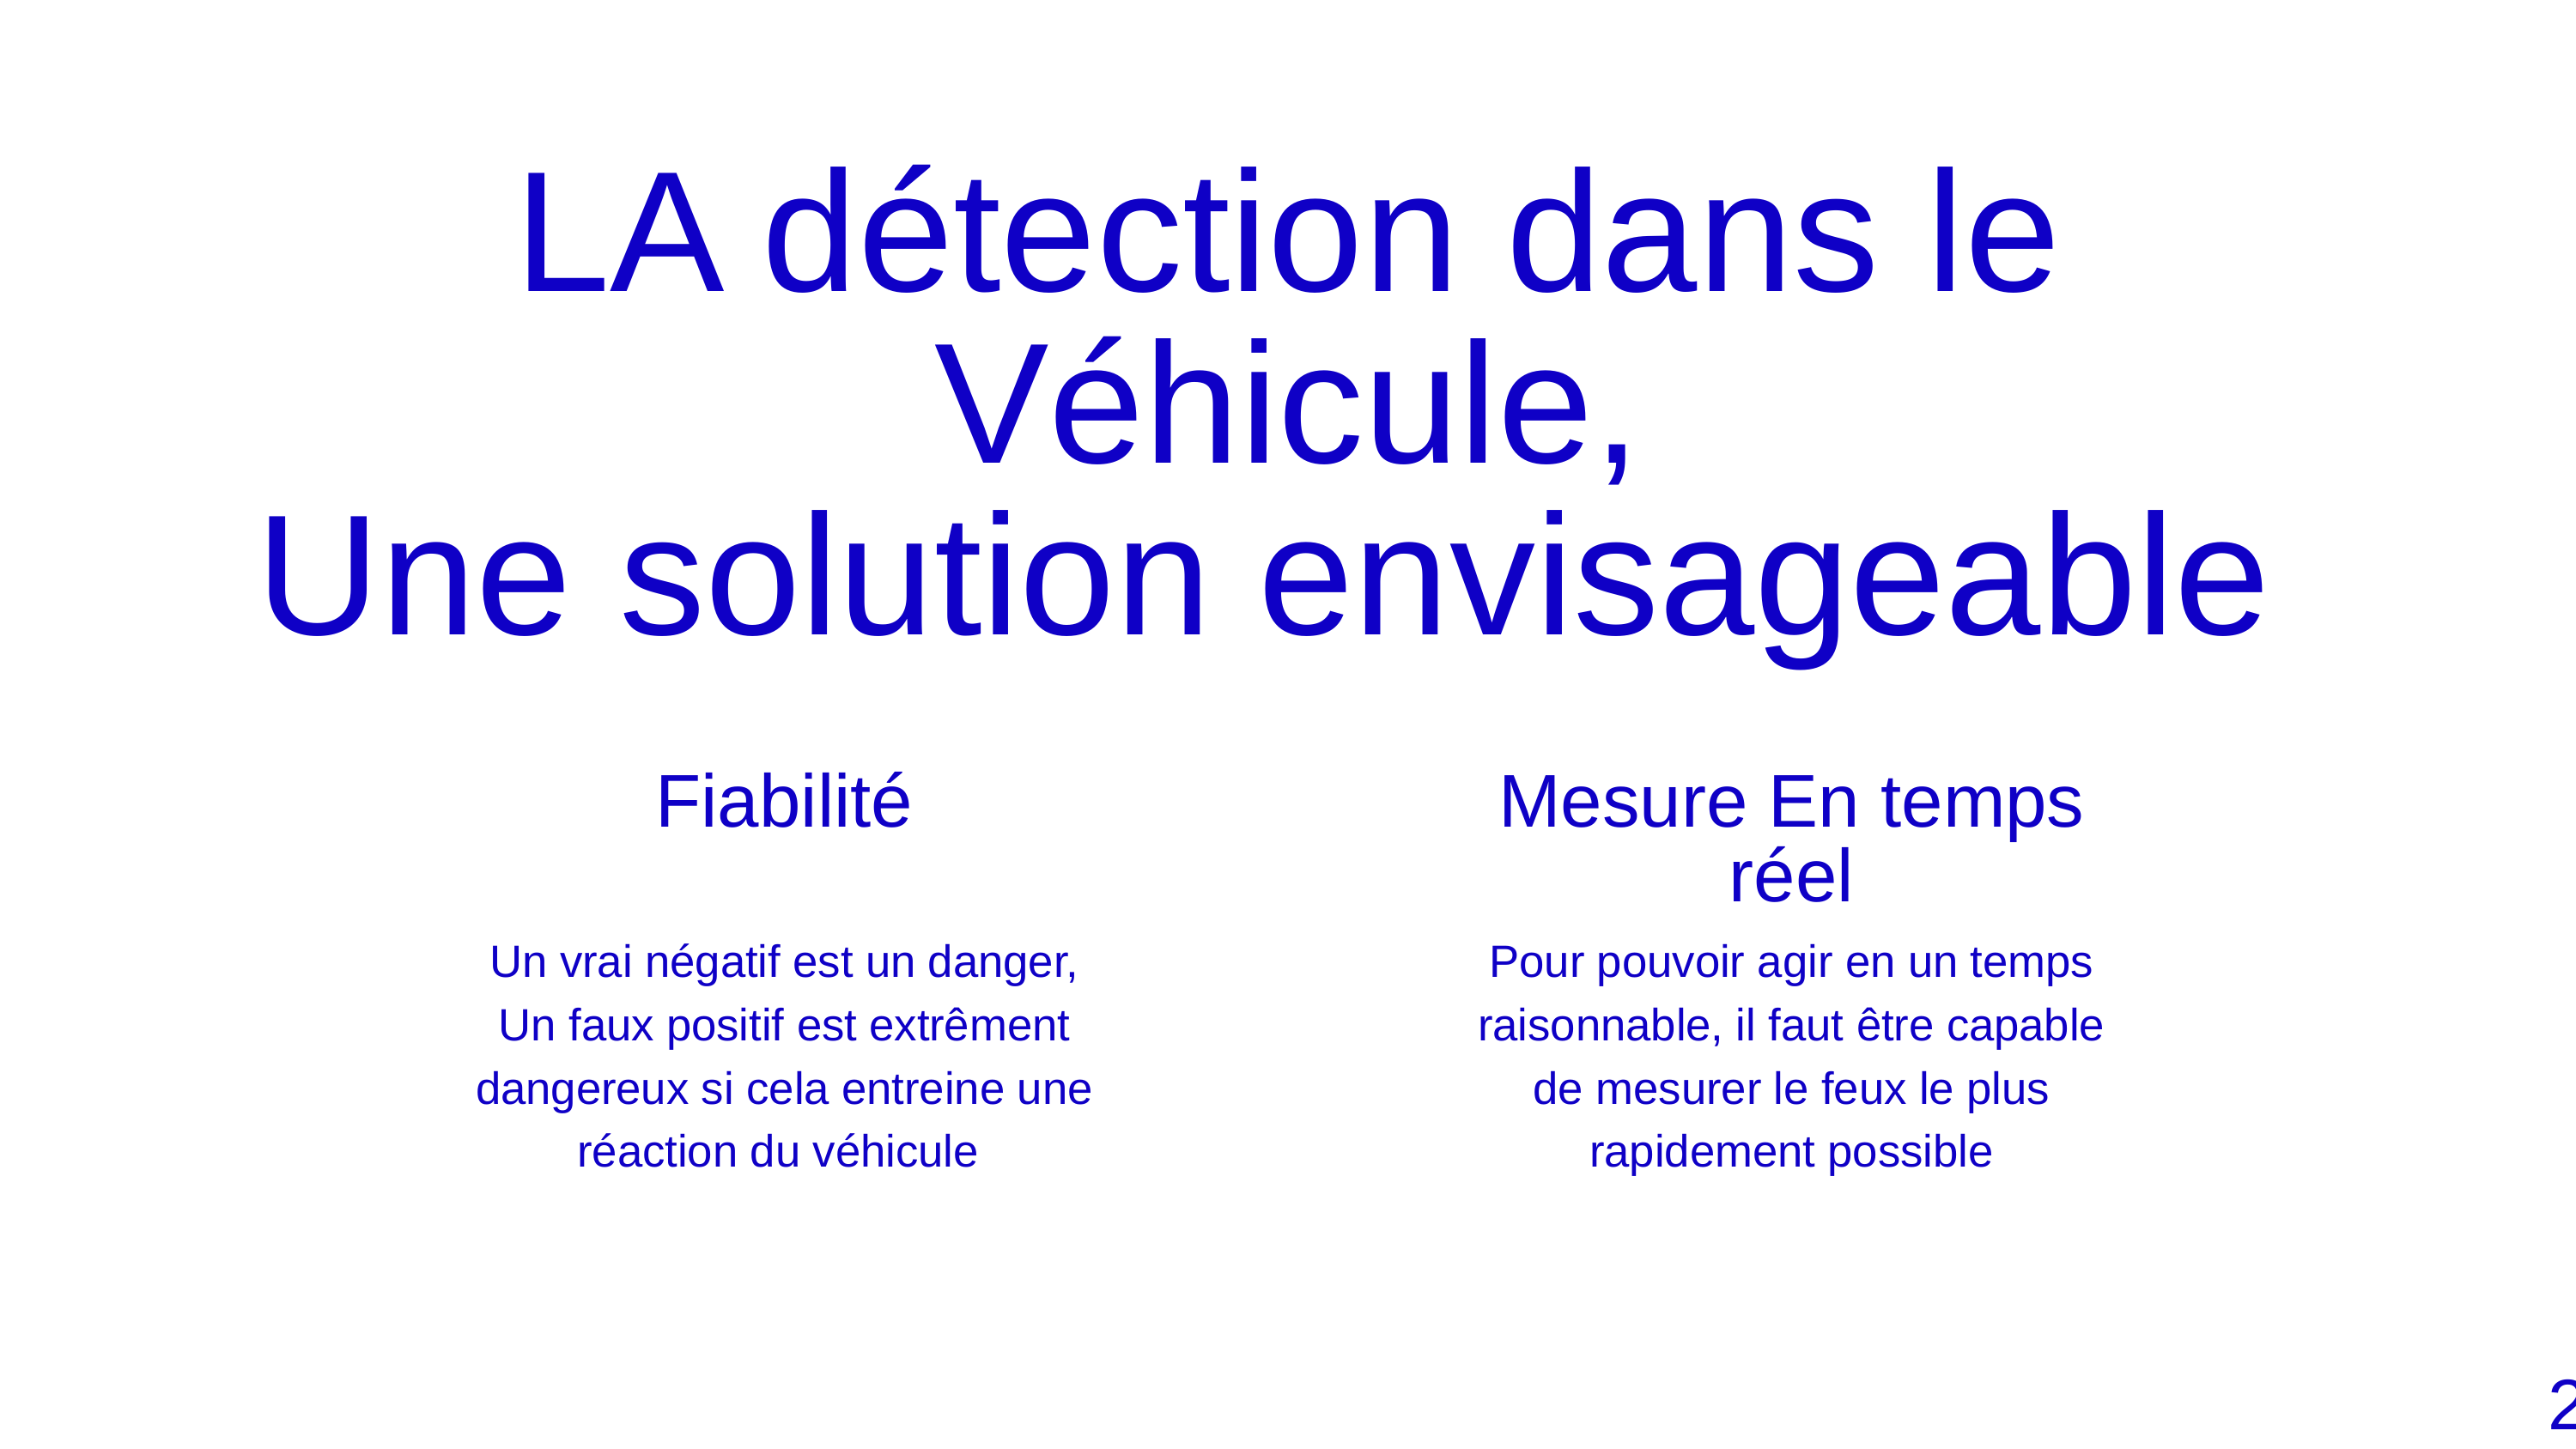

LA détection dans le Véhicule,
Une solution envisageable
Fiabilité
Mesure En temps réel
Un vrai négatif est un danger,
Un faux positif est extrêment dangereux si cela entreine une réaction du véhicule
Pour pouvoir agir en un temps raisonnable, il faut être capable de mesurer le feux le plus rapidement possible
2